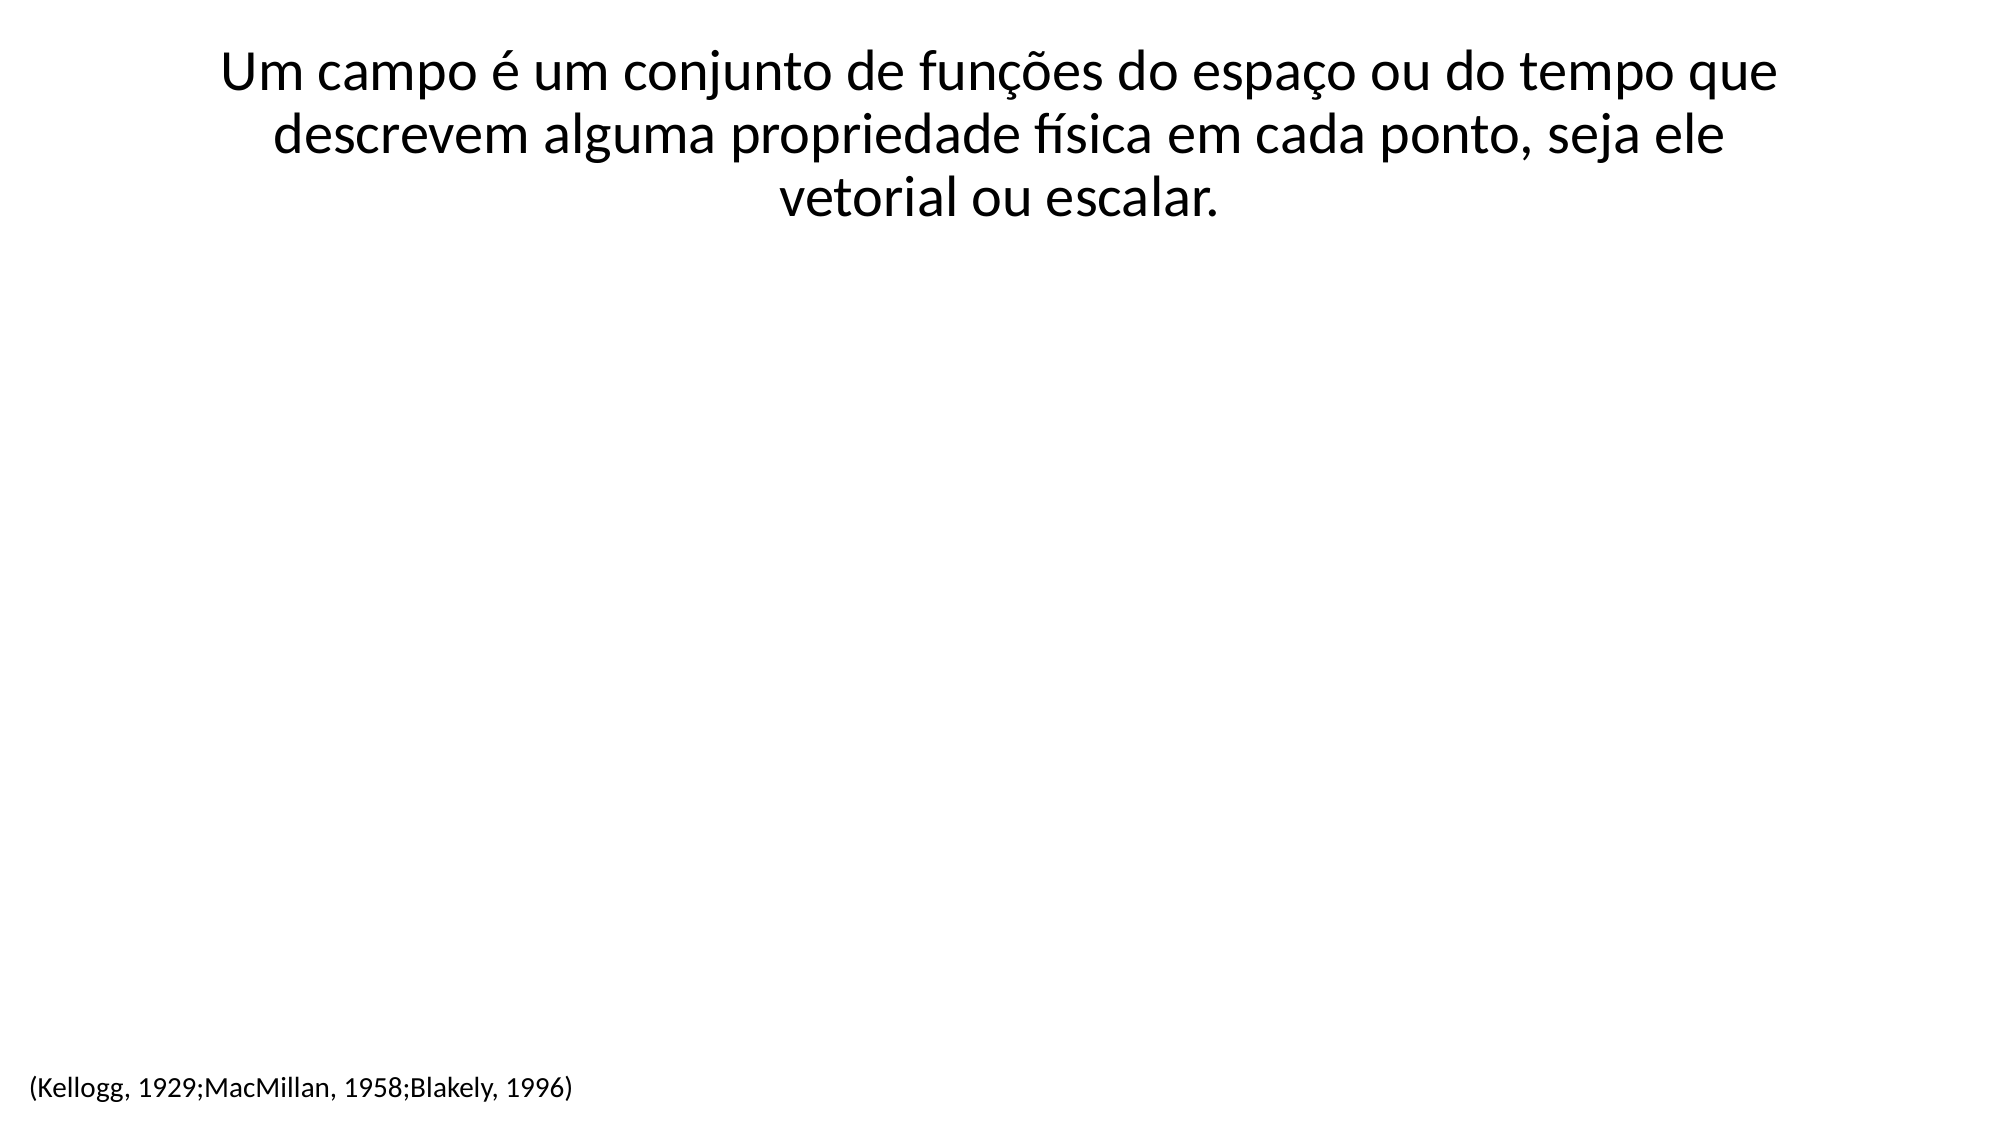

Um campo é um conjunto de funções do espaço ou do tempo que descrevem alguma propriedade física em cada ponto, seja ele vetorial ou escalar.
(Kellogg, 1929;MacMillan, 1958;Blakely, 1996)